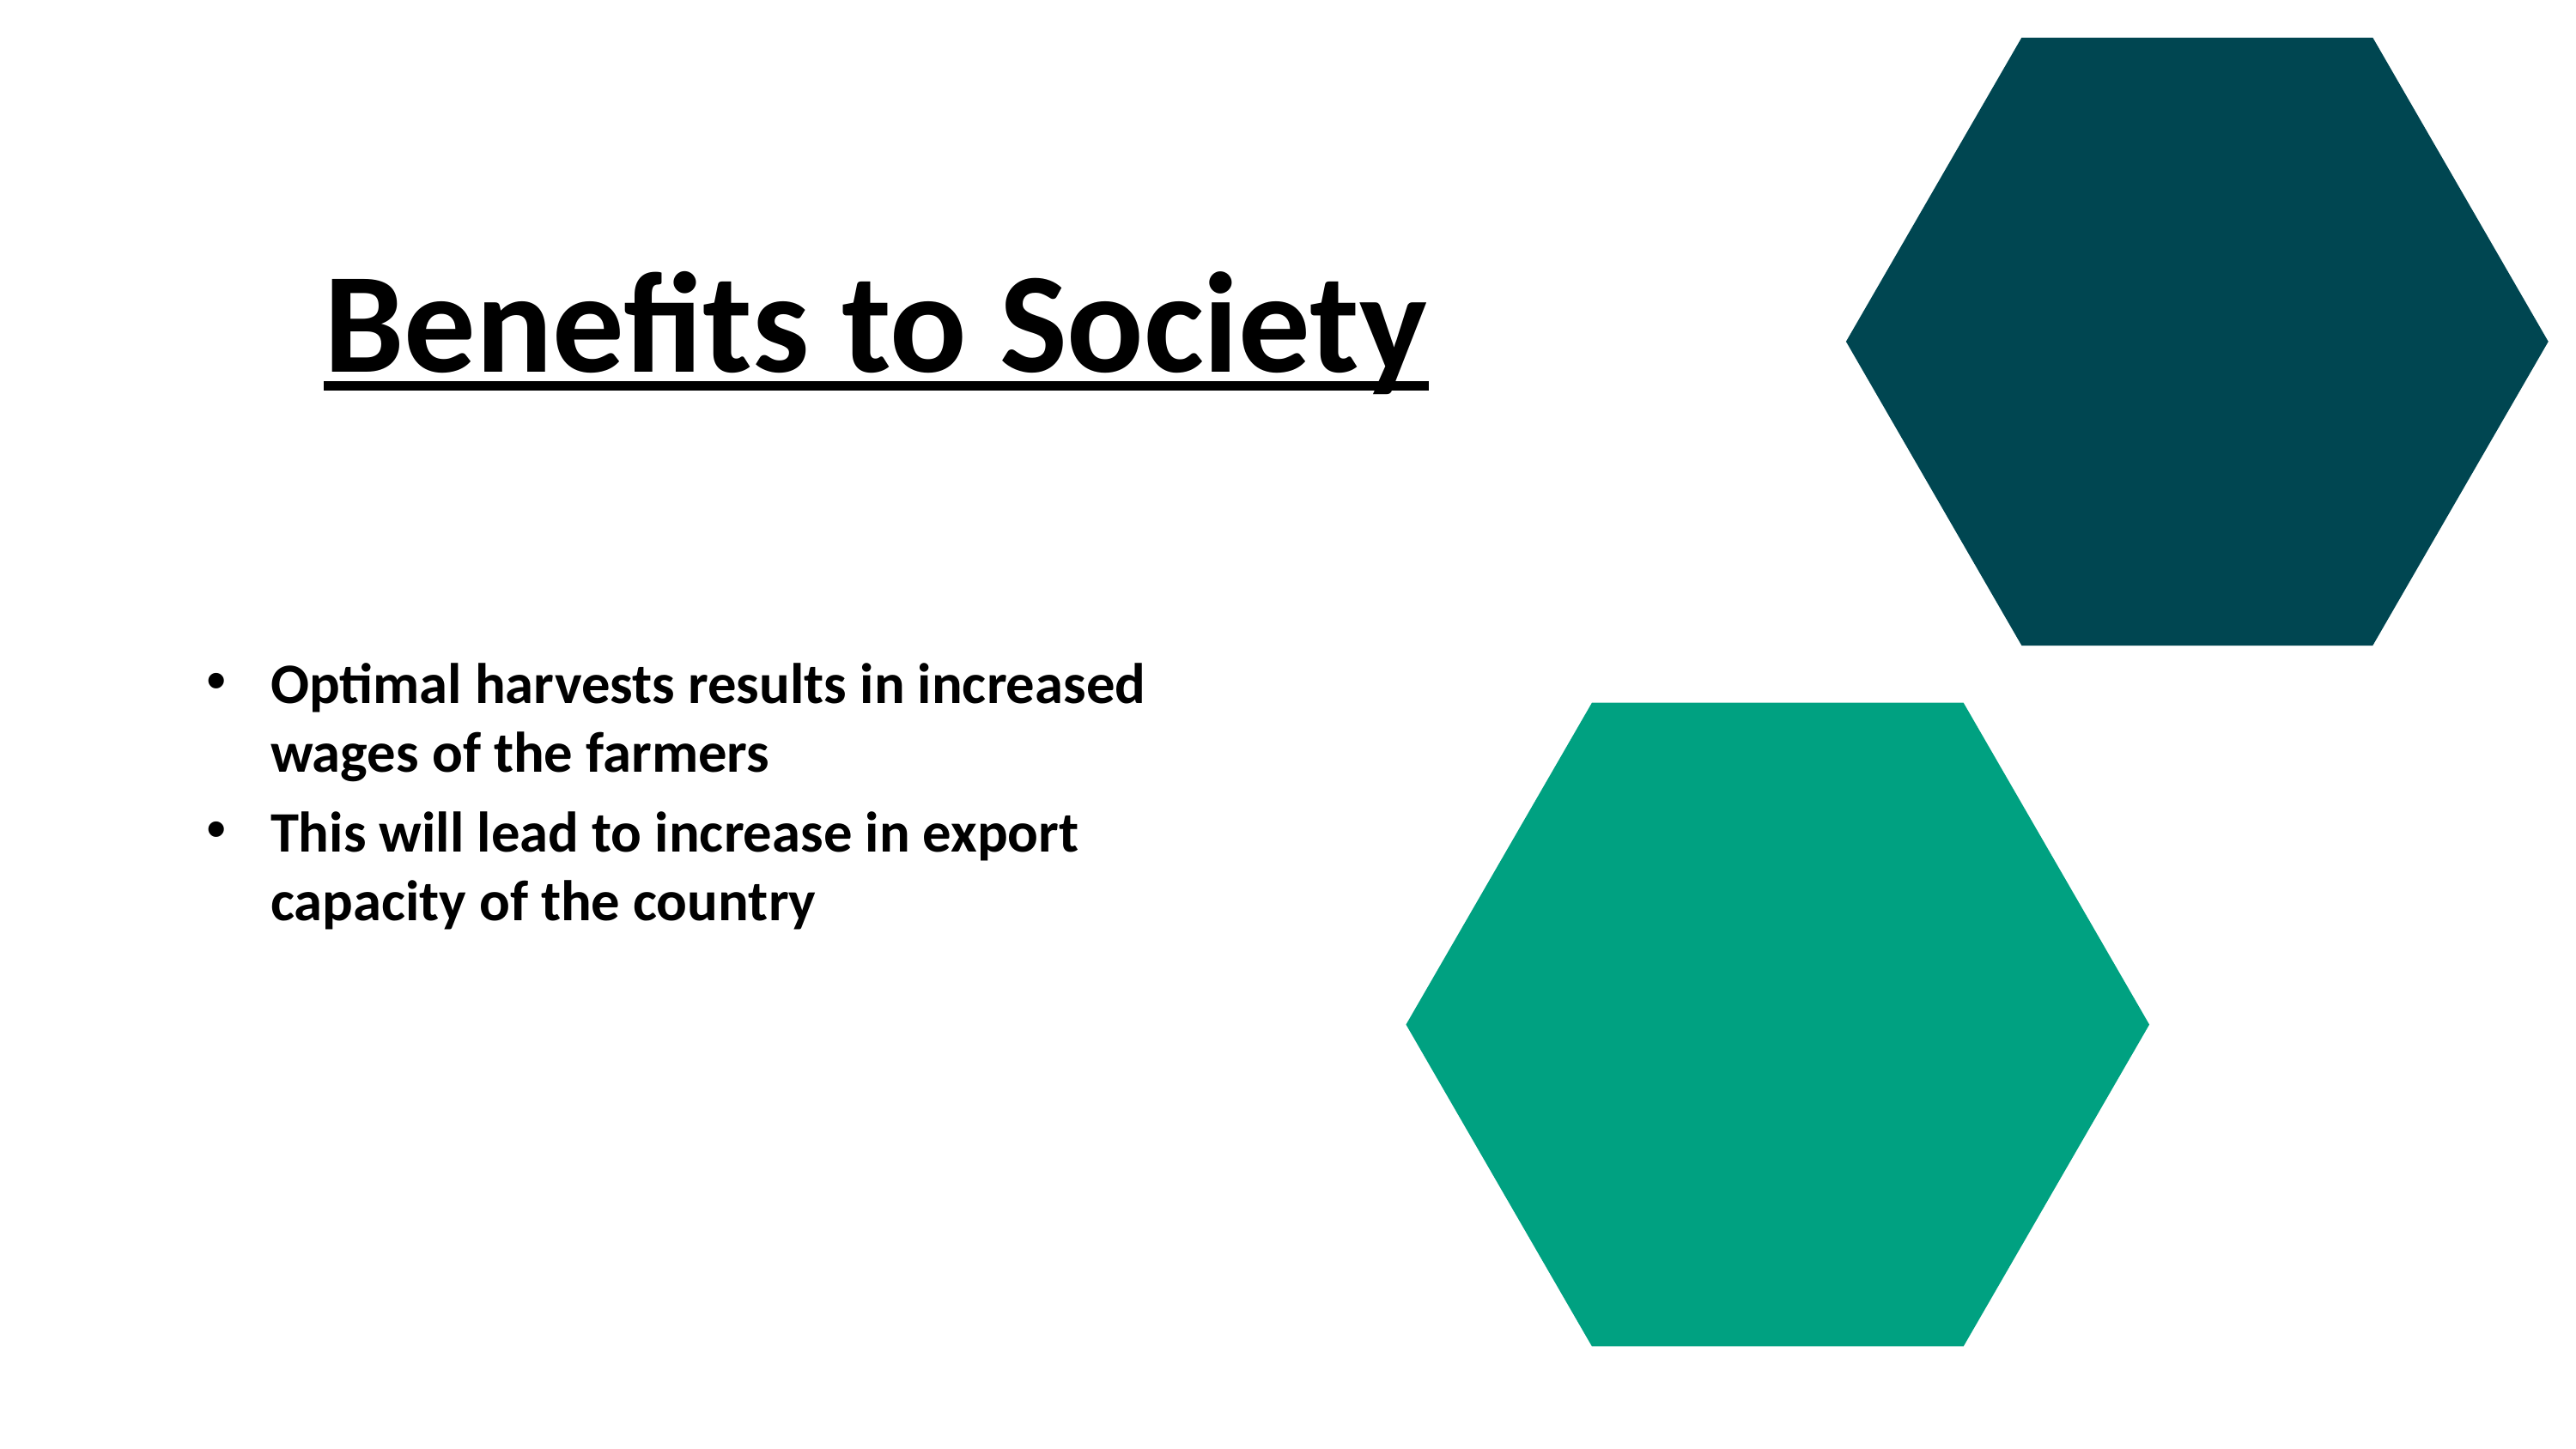

# Benefits to Society
Optimal harvests results in increased wages of the farmers
This will lead to increase in export capacity of the country